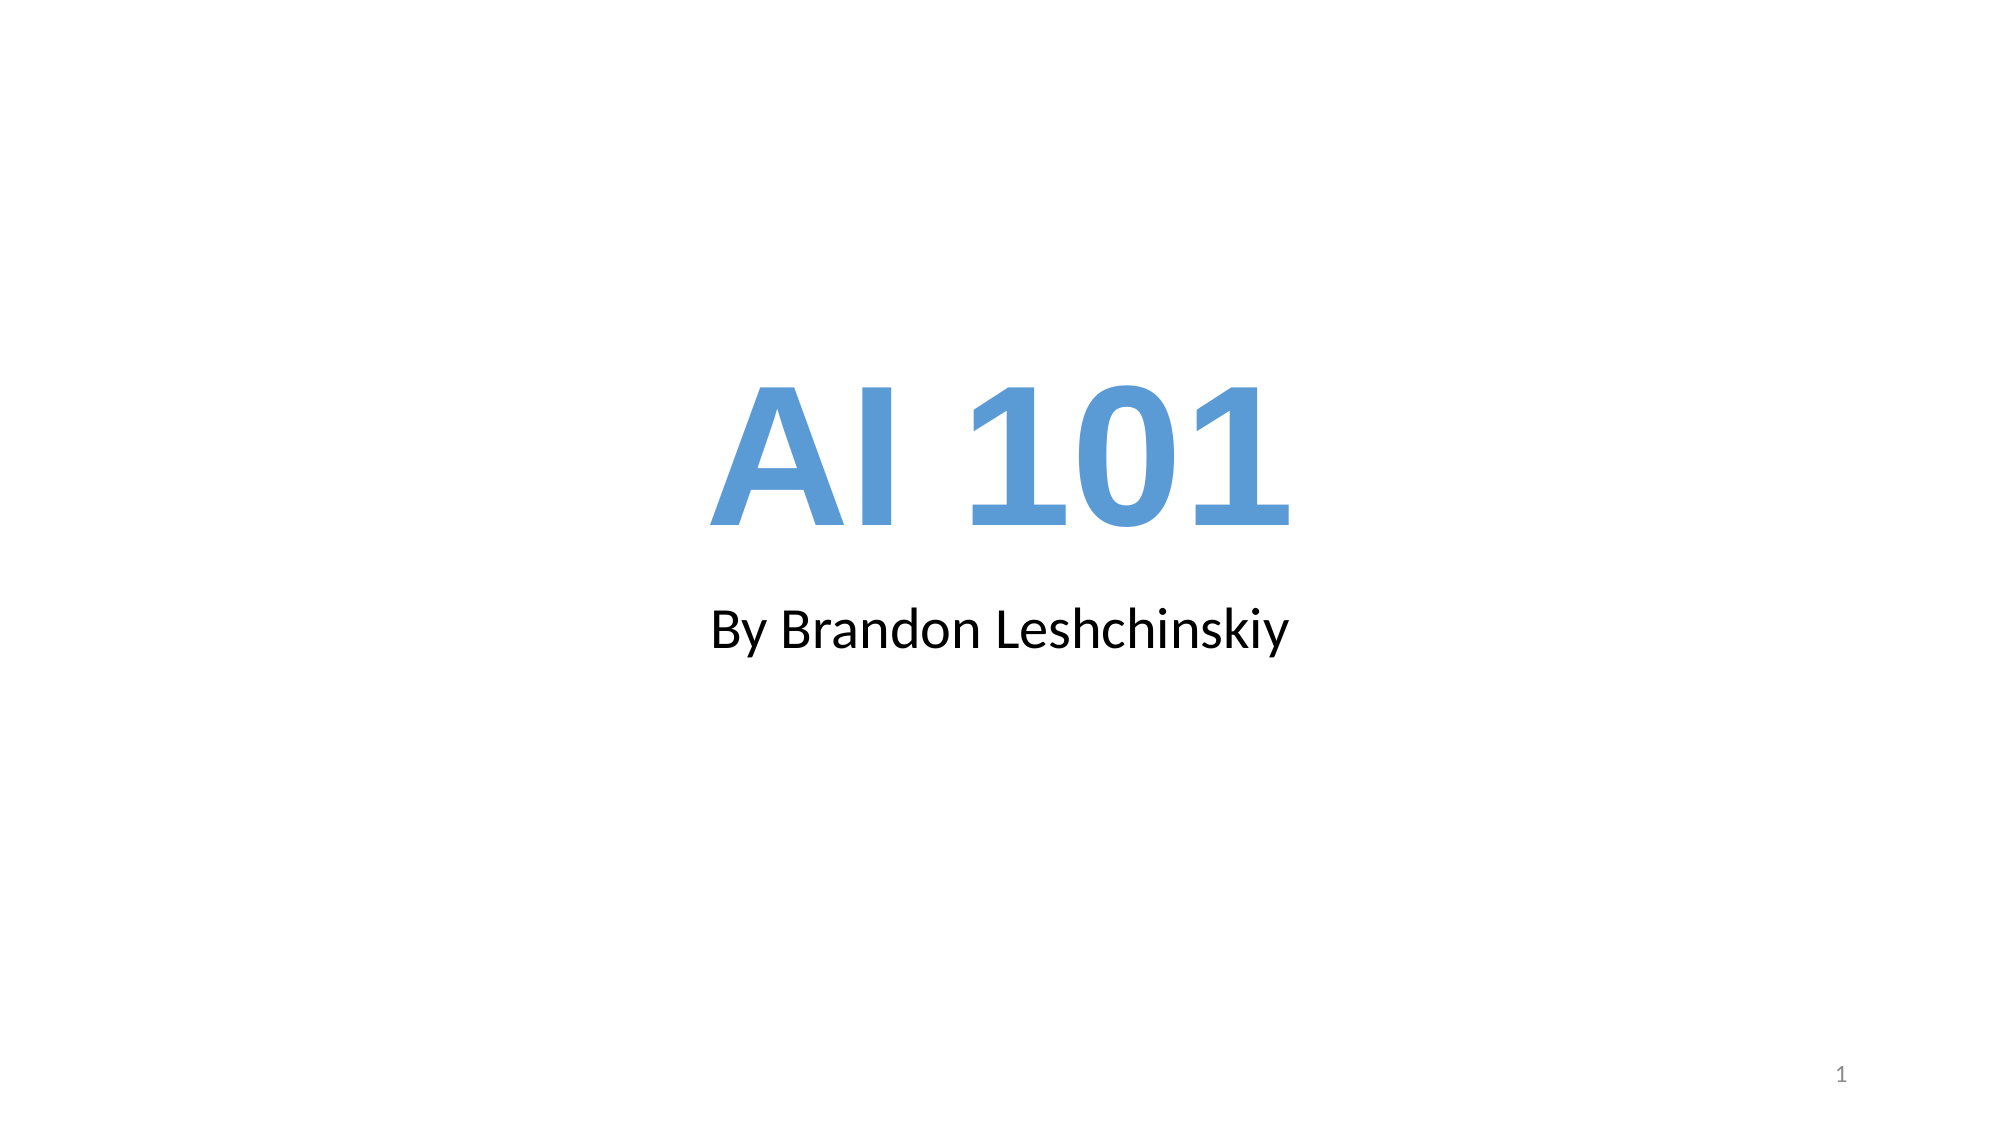

# AI 101
By Brandon Leshchinskiy

1